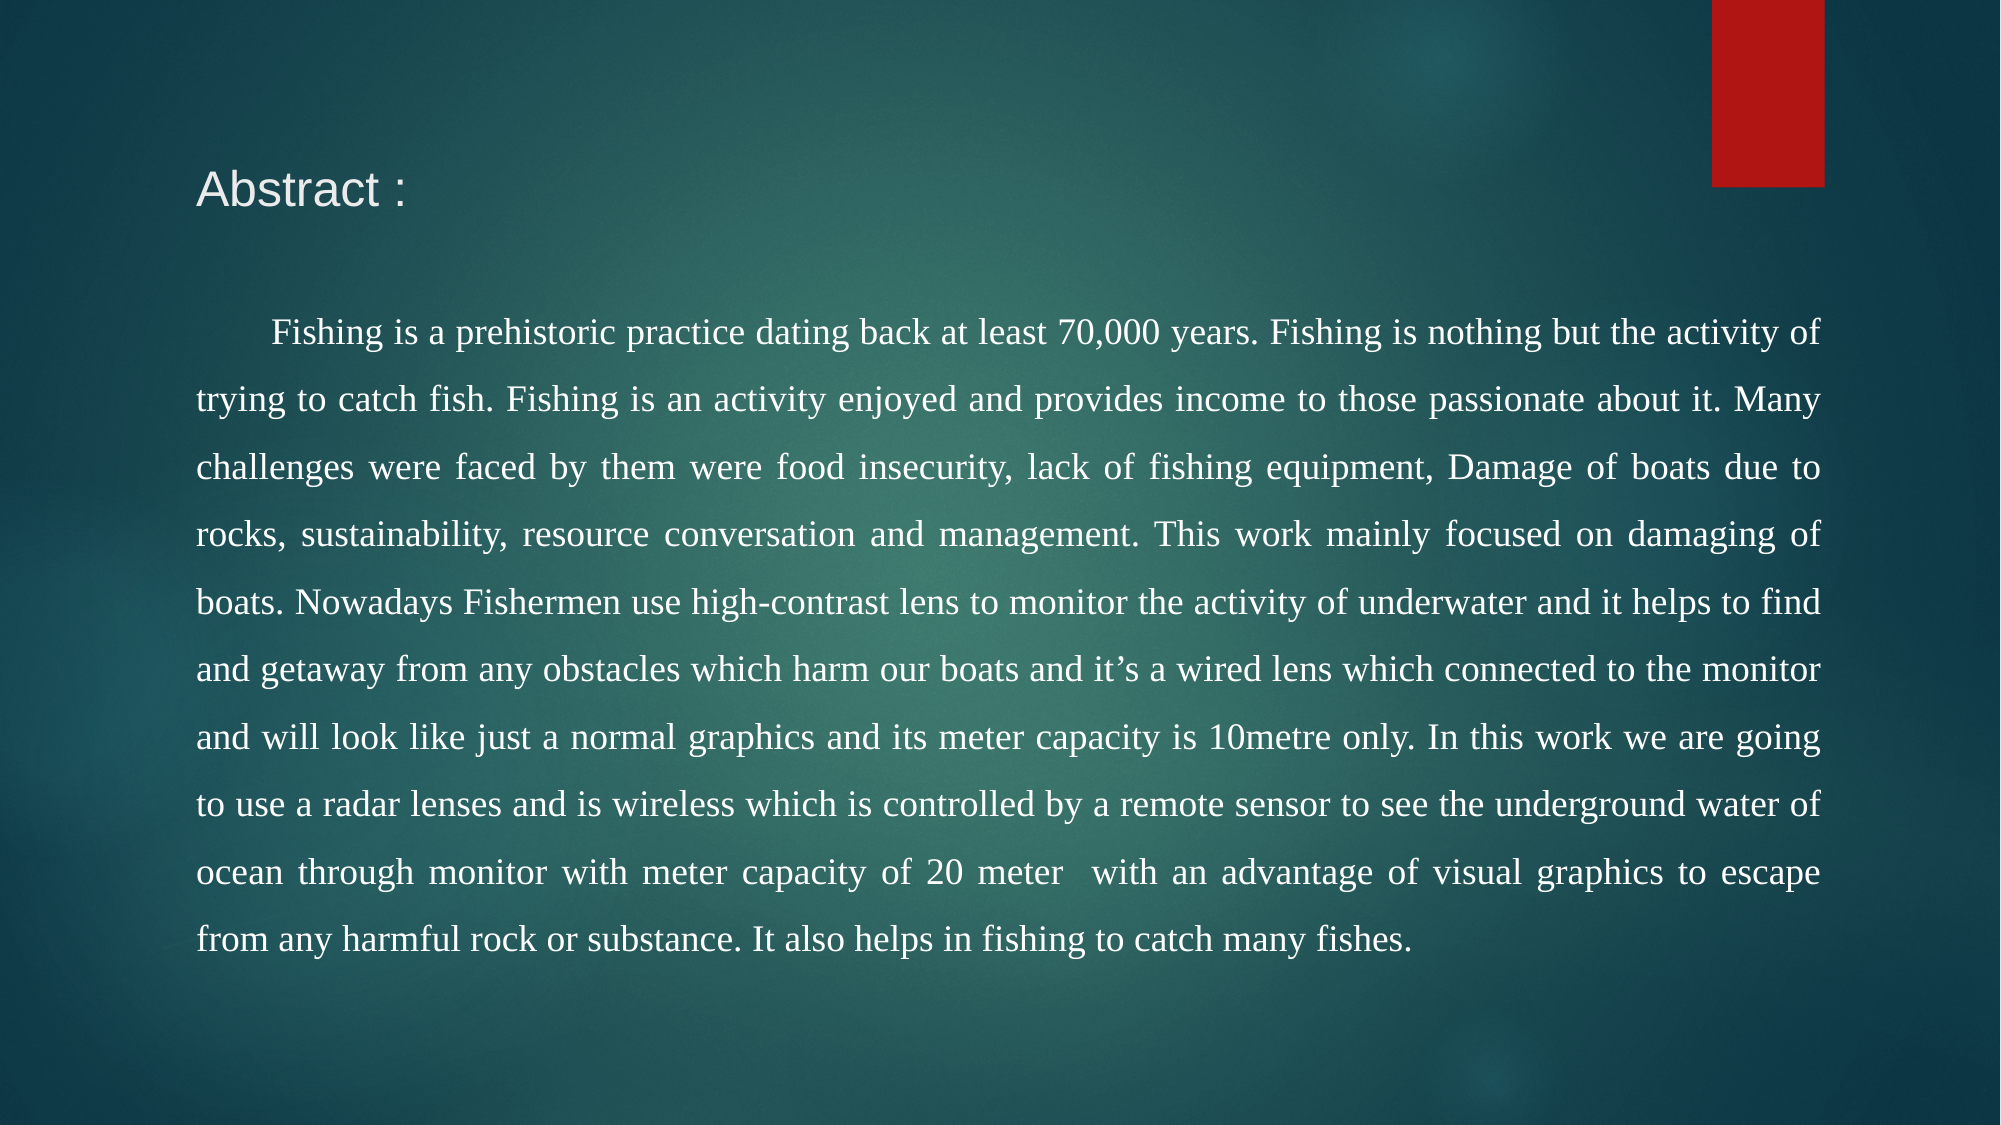

# Abstract :
Fishing is a prehistoric practice dating back at least 70,000 years. Fishing is nothing but the activity of trying to catch fish. Fishing is an activity enjoyed and provides income to those passionate about it. Many challenges were faced by them were food insecurity, lack of fishing equipment, Damage of boats due to rocks, sustainability, resource conversation and management. This work mainly focused on damaging of boats. Nowadays Fishermen use high-contrast lens to monitor the activity of underwater and it helps to find and getaway from any obstacles which harm our boats and it’s a wired lens which connected to the monitor and will look like just a normal graphics and its meter capacity is 10metre only. In this work we are going to use a radar lenses and is wireless which is controlled by a remote sensor to see the underground water of ocean through monitor with meter capacity of 20 meter  with an advantage of visual graphics to escape from any harmful rock or substance. It also helps in fishing to catch many fishes.